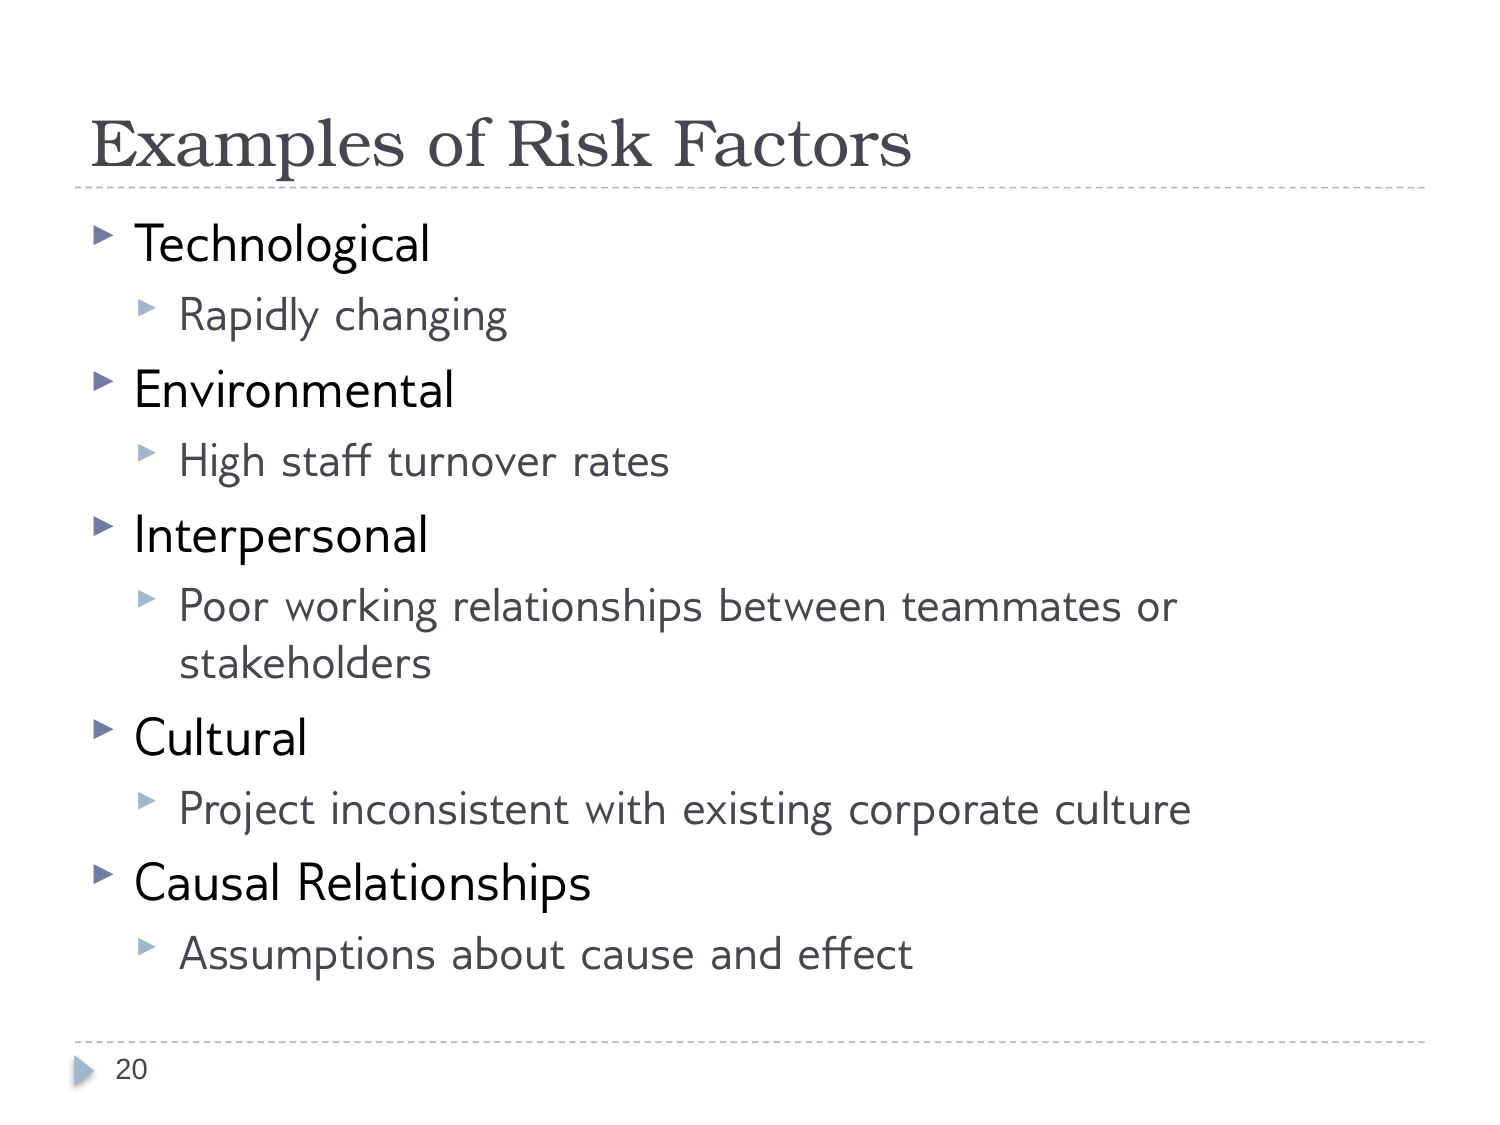

# Examples of Risk Factors
Technological
Rapidly changing
Environmental
High staff turnover rates
Interpersonal
Poor working relationships between teammates or stakeholders
Cultural
Project inconsistent with existing corporate culture
Causal Relationships
Assumptions about cause and effect

20